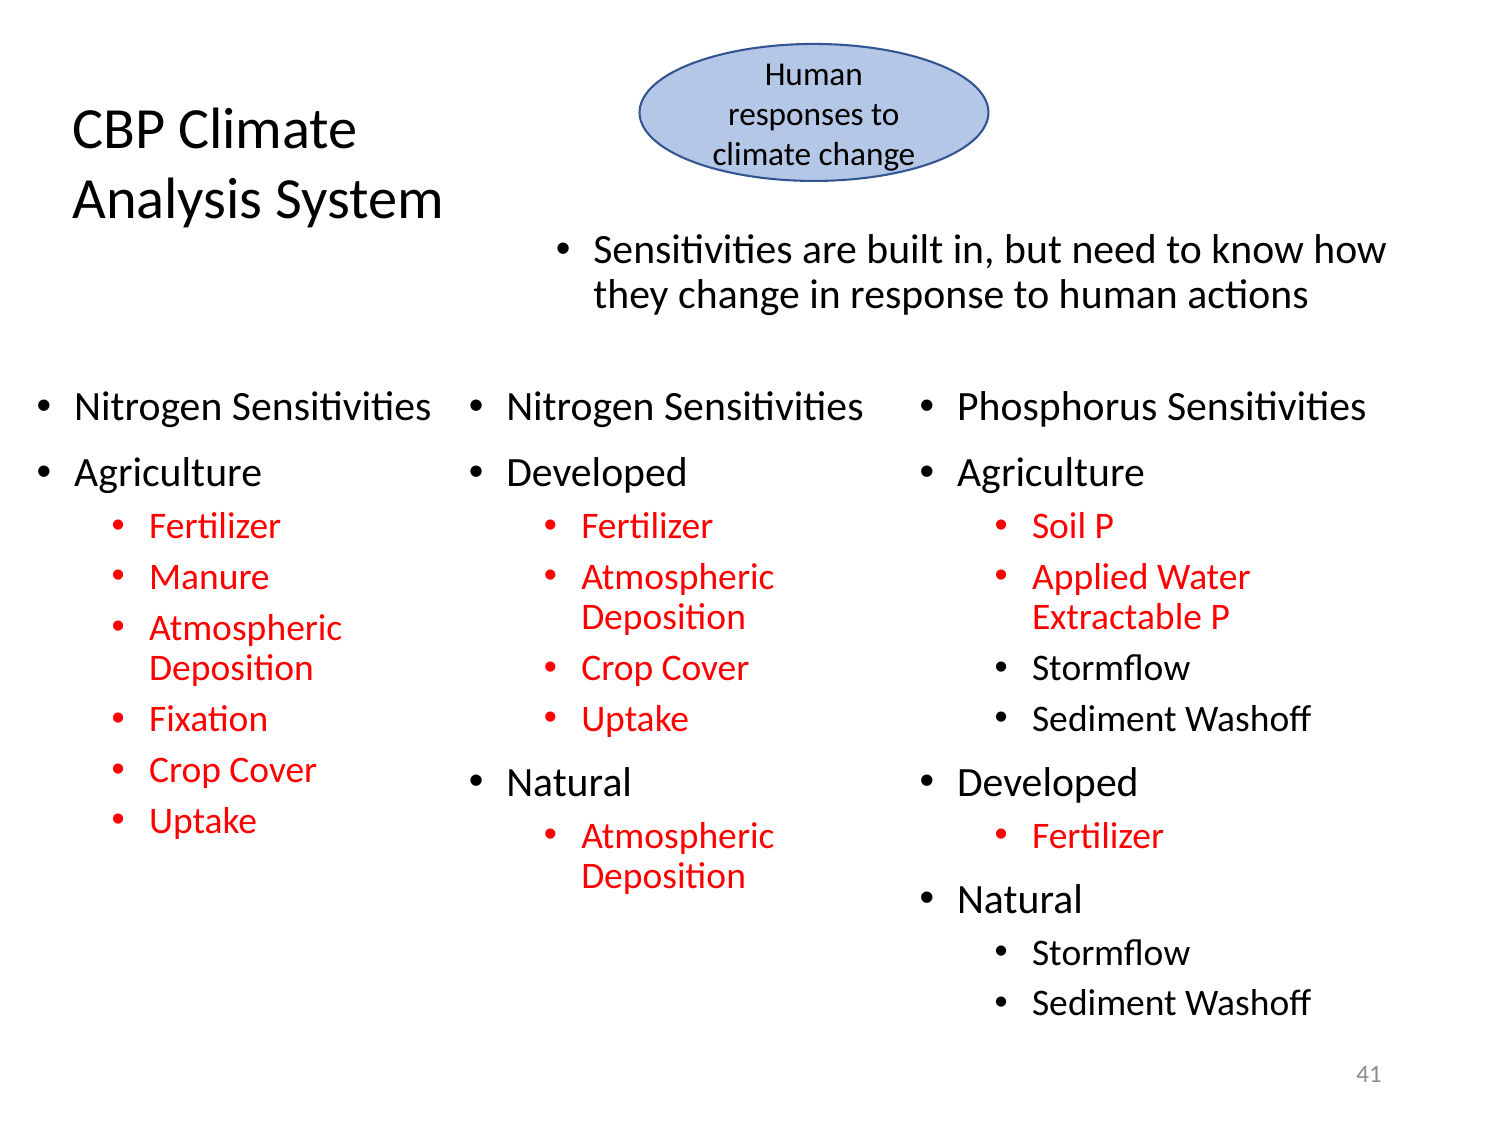

Human responses to climate change
CBP Climate Analysis System
Sensitivities are built in, but need to know how they change in response to human actions

Nitrogen Sensitivities
Agriculture
Fertilizer
Manure
Atmospheric Deposition
Fixation
Crop Cover
Uptake

Phosphorus Sensitivities
Agriculture
Soil P
Applied Water Extractable P
Stormflow
Sediment Washoff
Developed
Fertilizer
Natural
Stormflow
Sediment Washoff

Nitrogen Sensitivities
Developed
Fertilizer
Atmospheric Deposition
Crop Cover
Uptake
Natural
Atmospheric Deposition

41